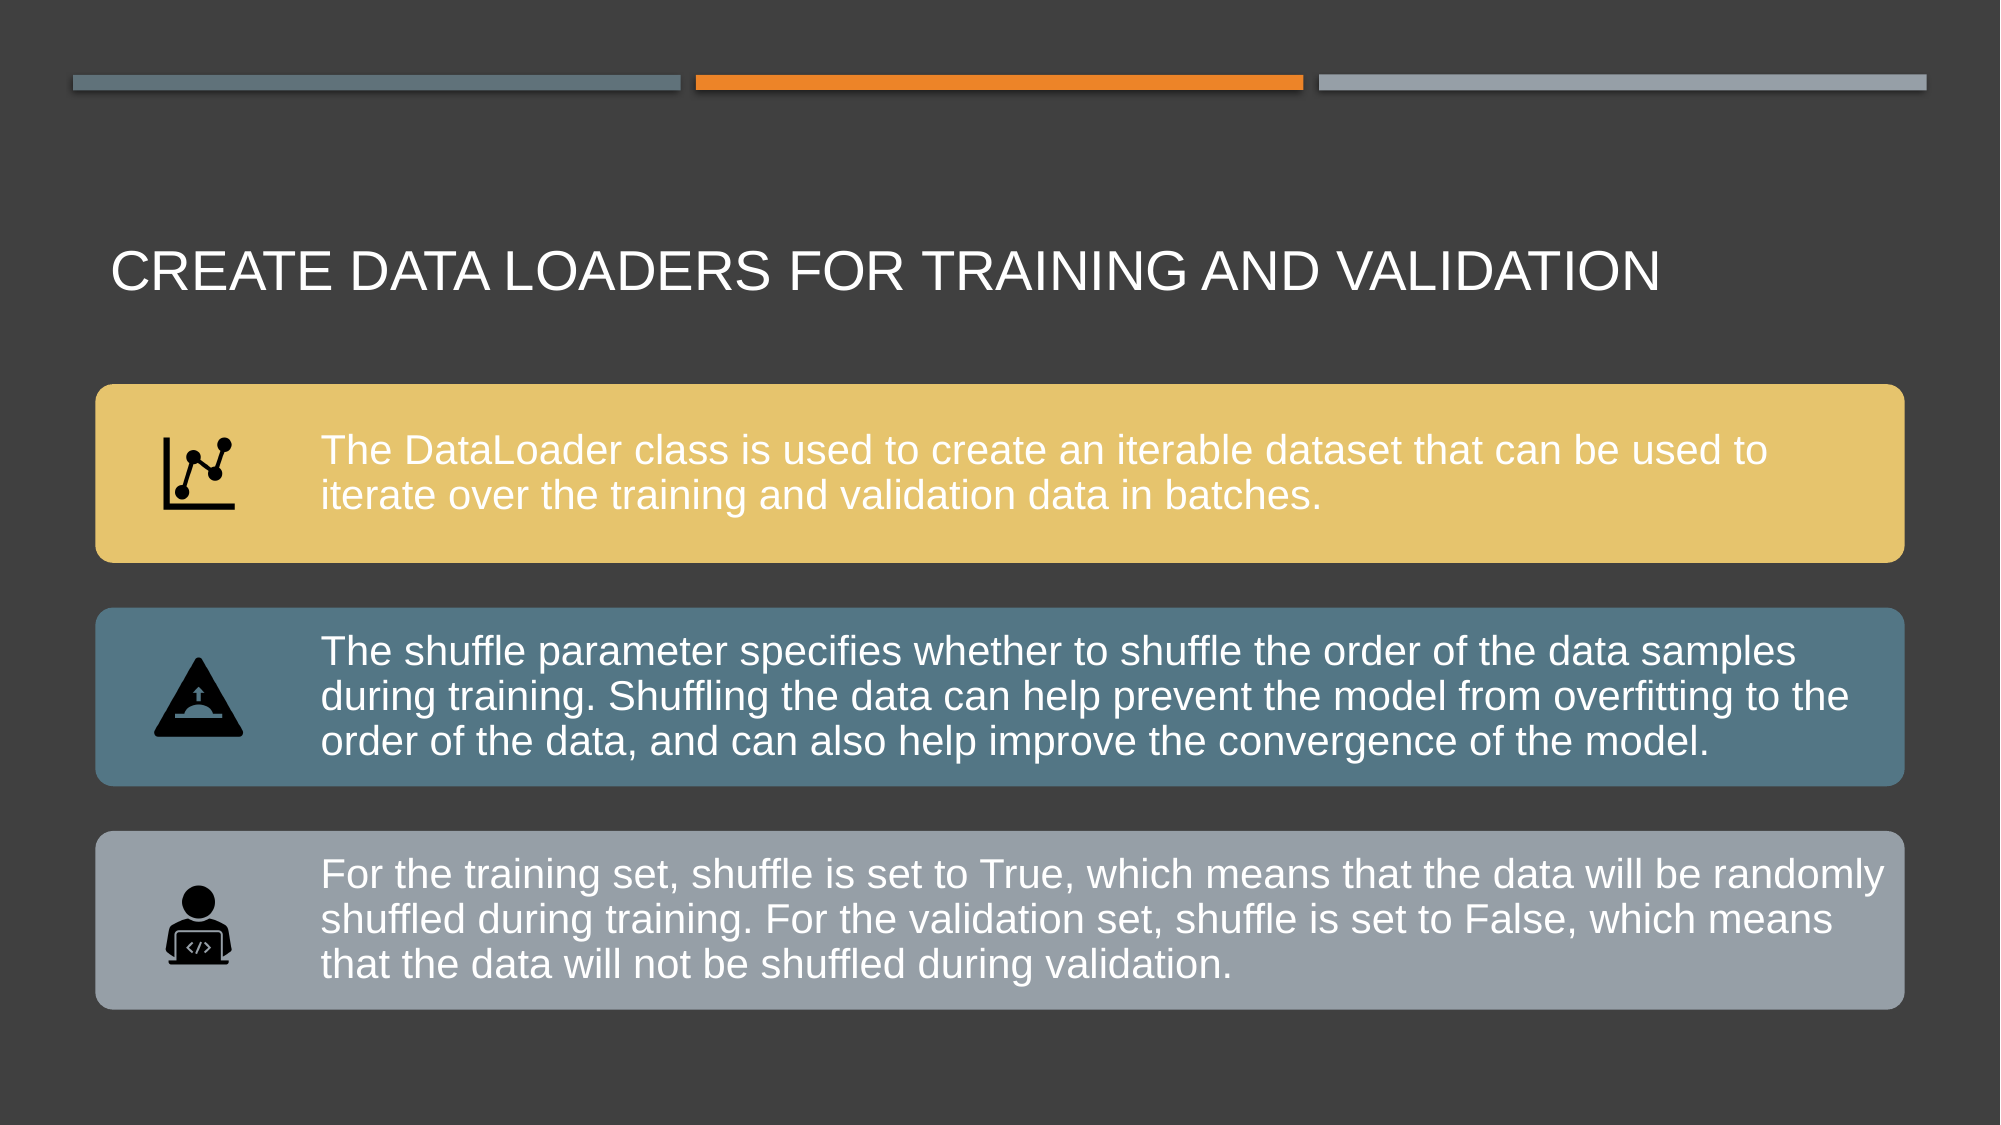

# Create data loaders for training and validation
The DataLoader class is used to create an iterable dataset that can be used to iterate over the training and validation data in batches.
The shuffle parameter specifies whether to shuffle the order of the data samples during training. Shuffling the data can help prevent the model from overfitting to the order of the data, and can also help improve the convergence of the model.
For the training set, shuffle is set to True, which means that the data will be randomly shuffled during training. For the validation set, shuffle is set to False, which means that the data will not be shuffled during validation.